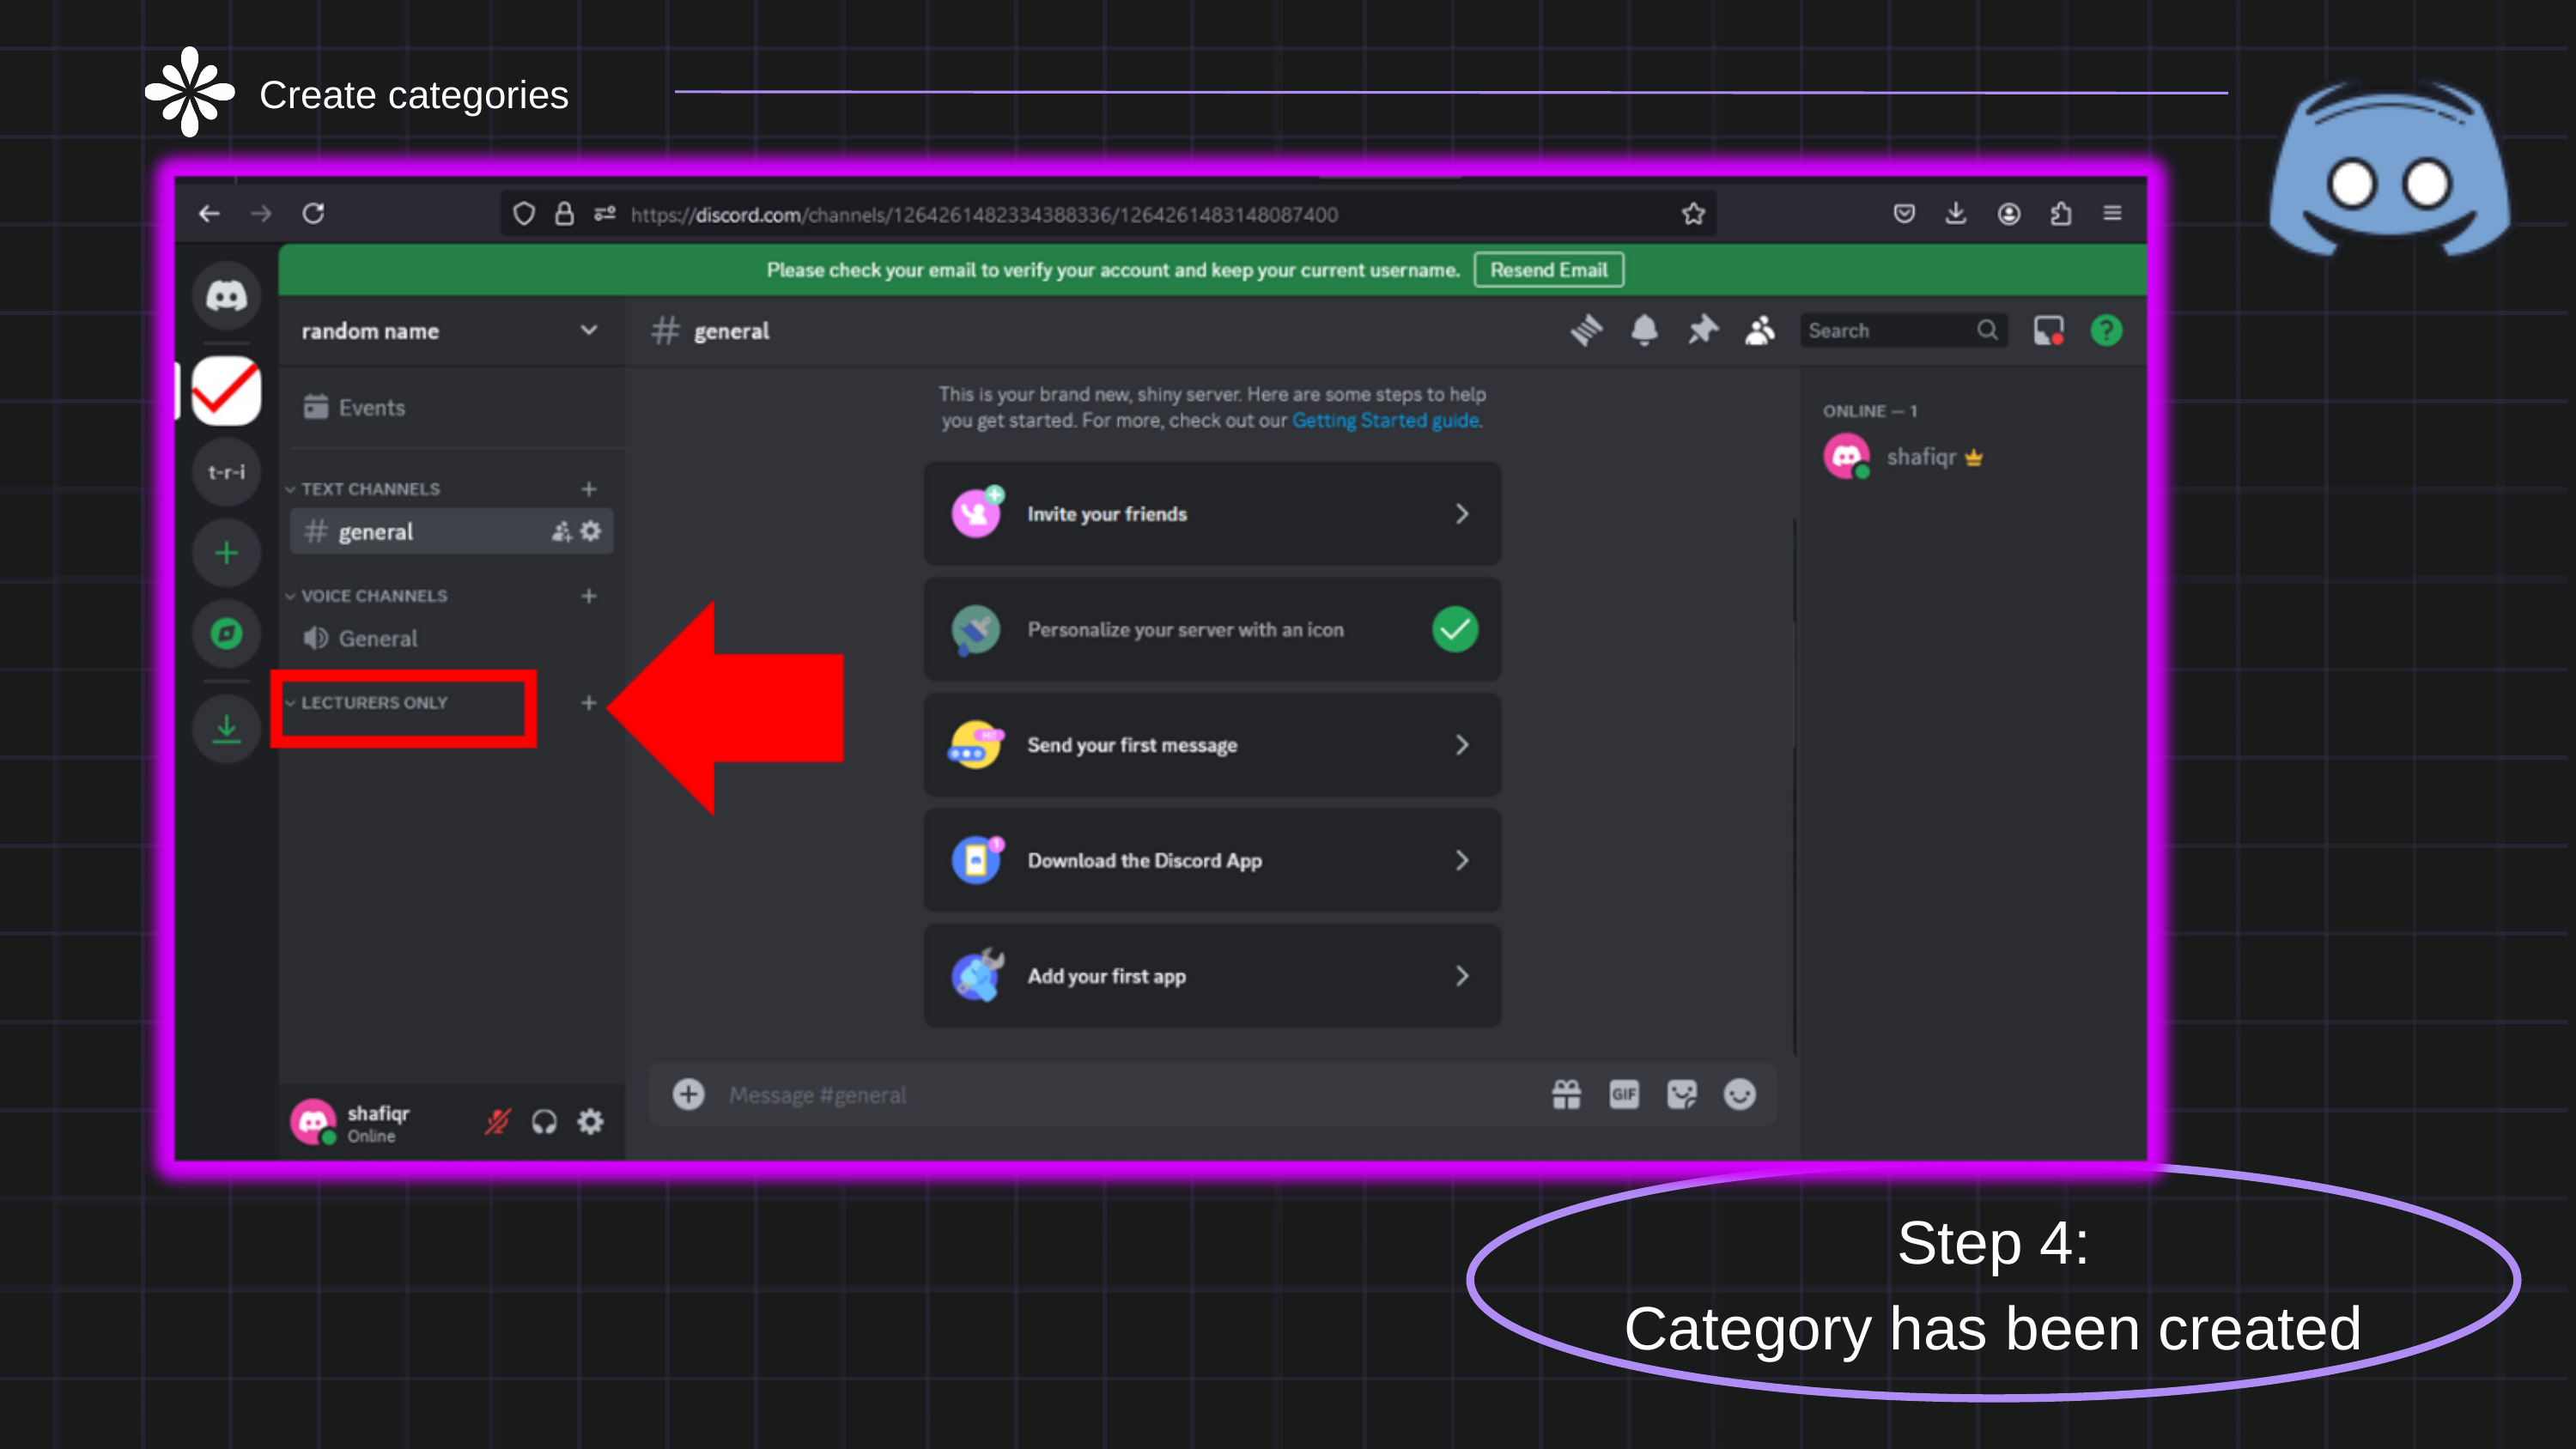

Create categories

Step 4:
Category has been created